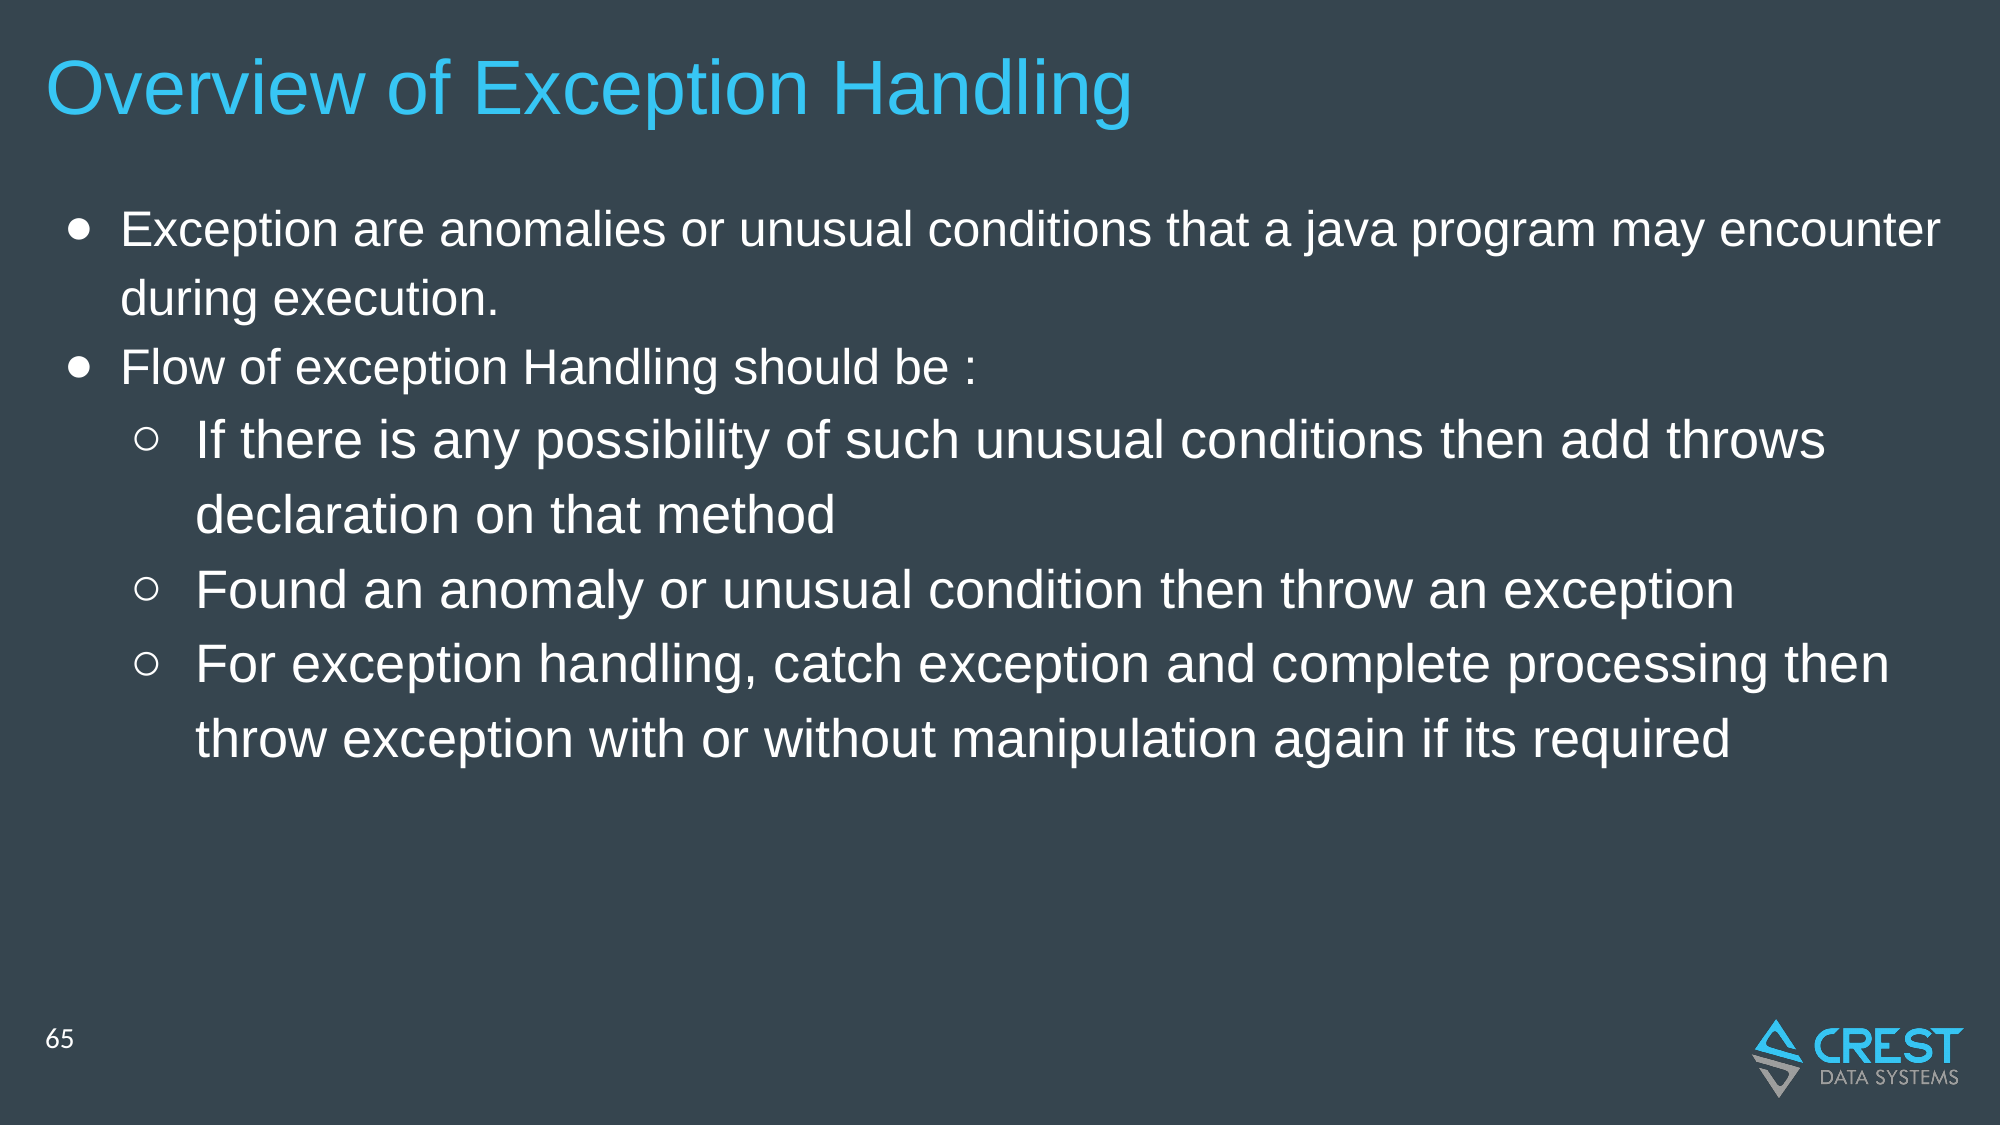

# Overview of Exception Handling

Exception are anomalies or unusual conditions that a java program may encounter during execution.
Flow of exception Handling should be :
If there is any possibility of such unusual conditions then add throws declaration on that method
Found an anomaly or unusual condition then throw an exception
For exception handling, catch exception and complete processing then throw exception with or without manipulation again if its required
65